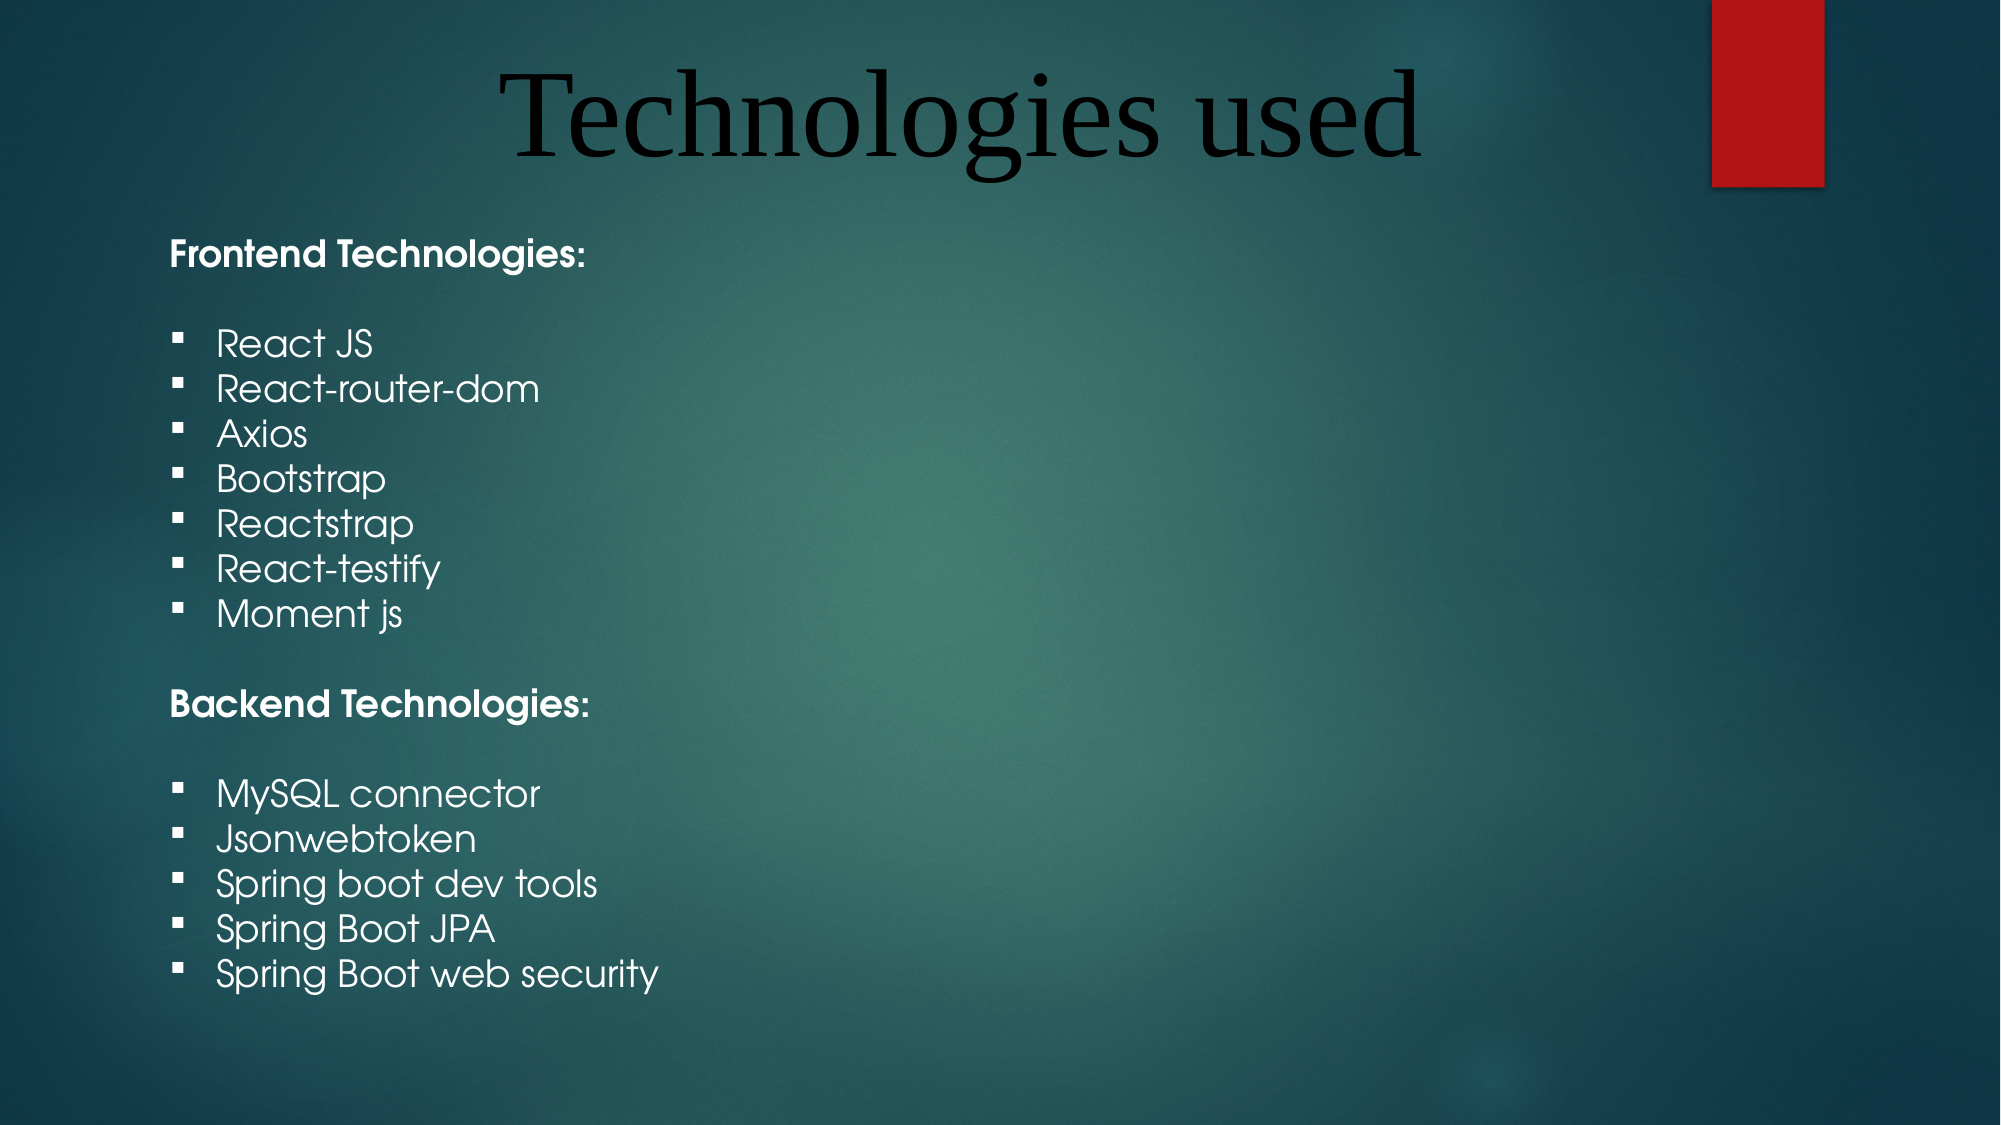

Technologies used
Frontend Technologies:

React JS
React-router-dom
Axios
Bootstrap
Reactstrap
React-testify
Moment js

Backend Technologies:

MySQL connector
Jsonwebtoken
Spring boot dev tools
Spring Boot JPA
Spring Boot web security